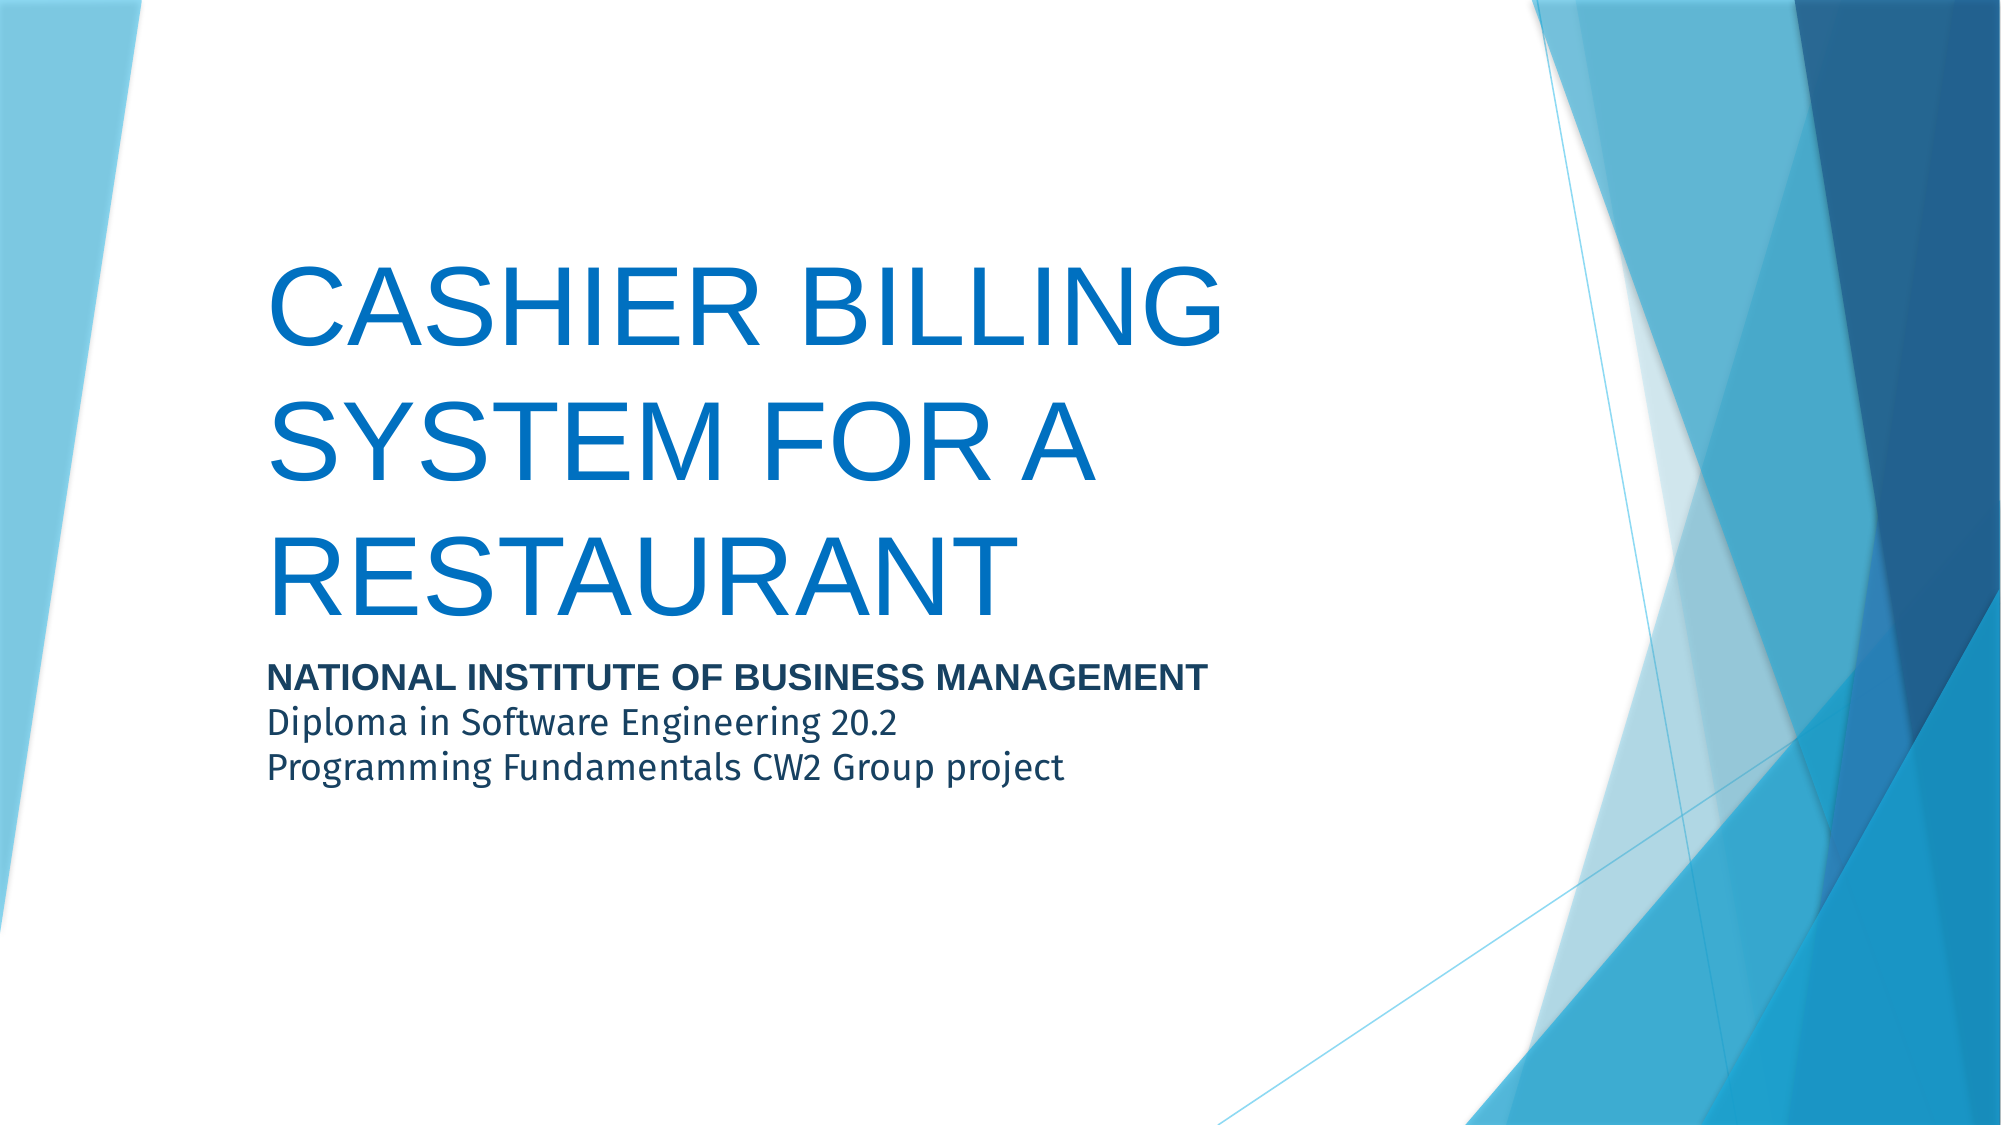

# CASHIER BILLING SYSTEM FOR A RESTAURANT
NATIONAL INSTITUTE OF BUSINESS MANAGEMENT
Diploma in Software Engineering 20.2
Programming Fundamentals CW2 Group project